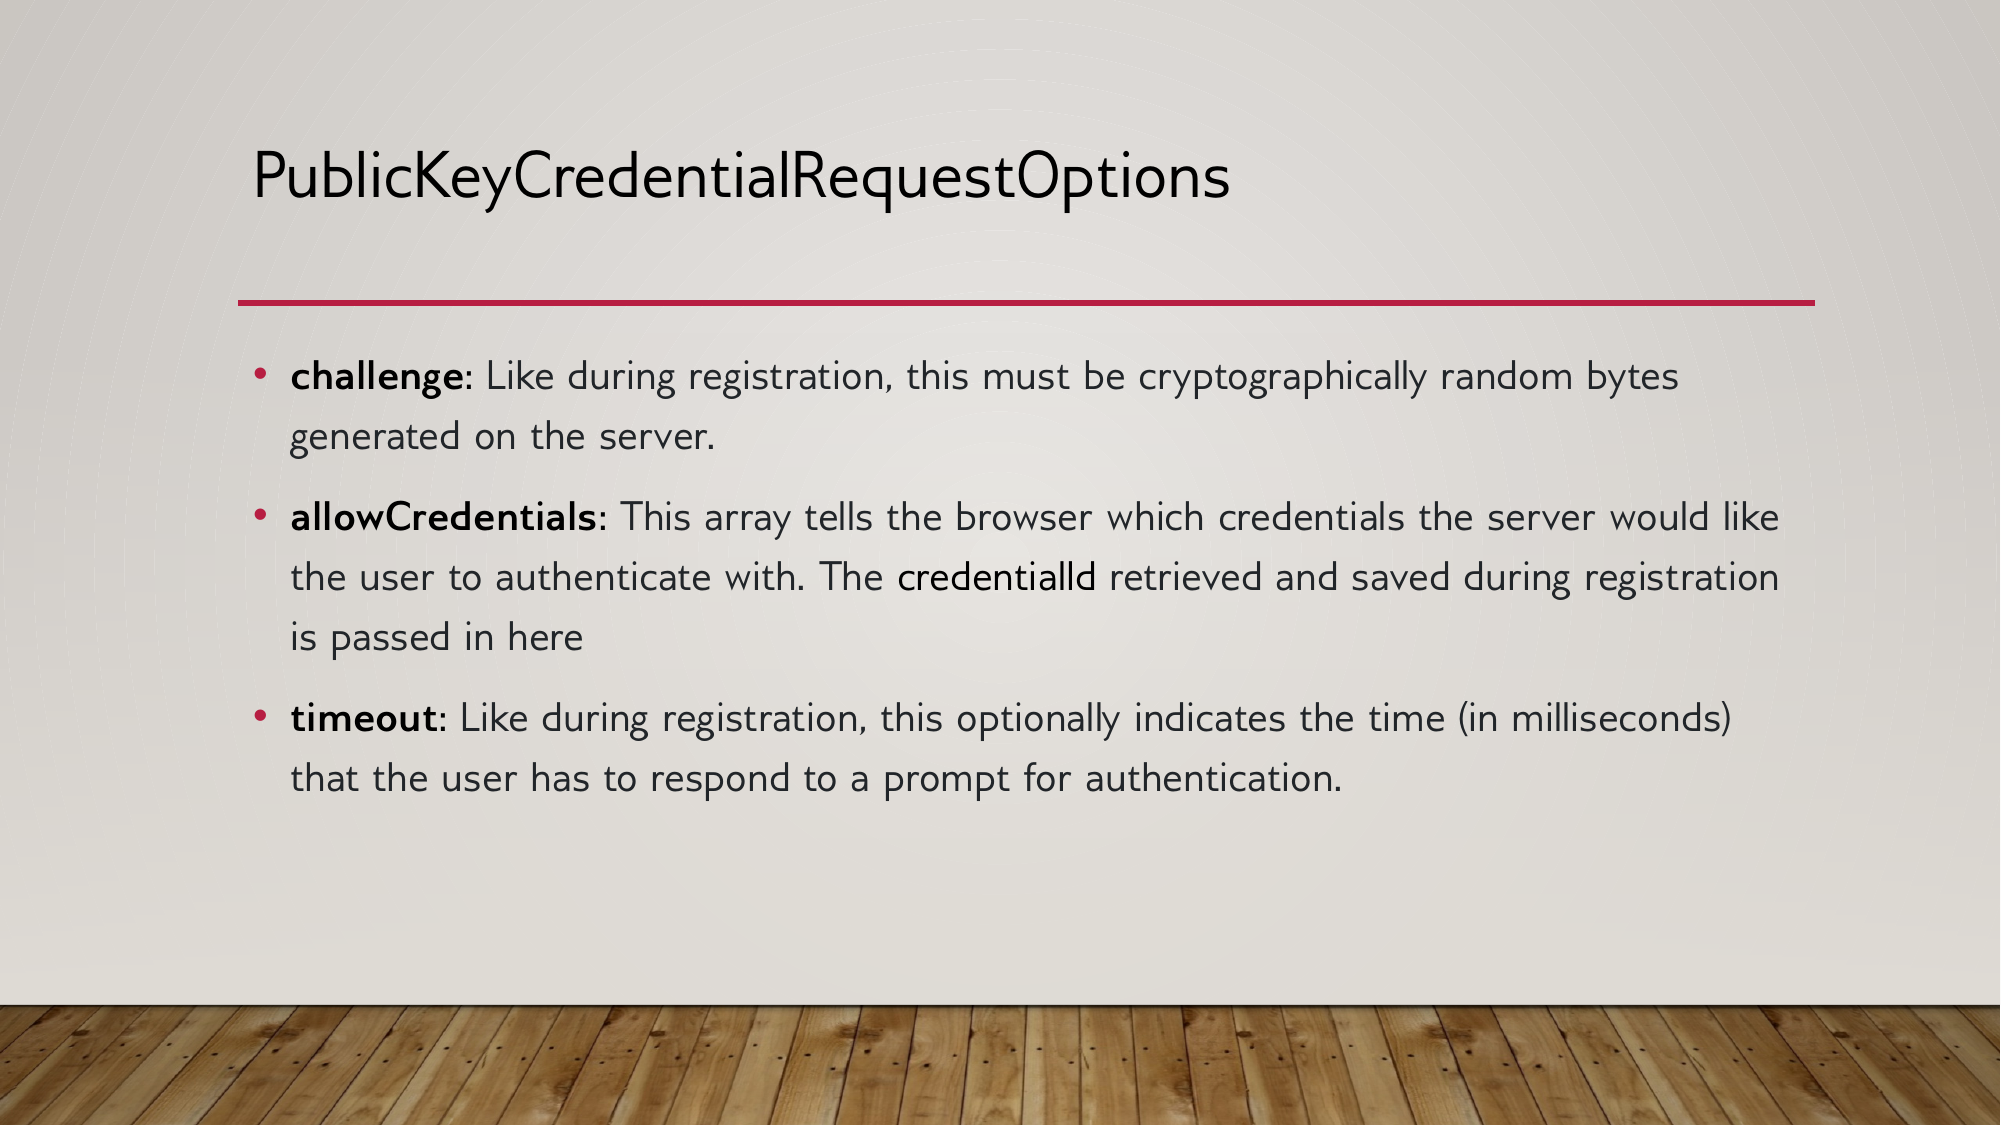

# PublicKeyCredentialRequestOptions
challenge: Like during registration, this must be cryptographically random bytes generated on the server.
allowCredentials: This array tells the browser which credentials the server would like the user to authenticate with. The credentialId retrieved and saved during registration is passed in here
timeout: Like during registration, this optionally indicates the time (in milliseconds) that the user has to respond to a prompt for authentication.